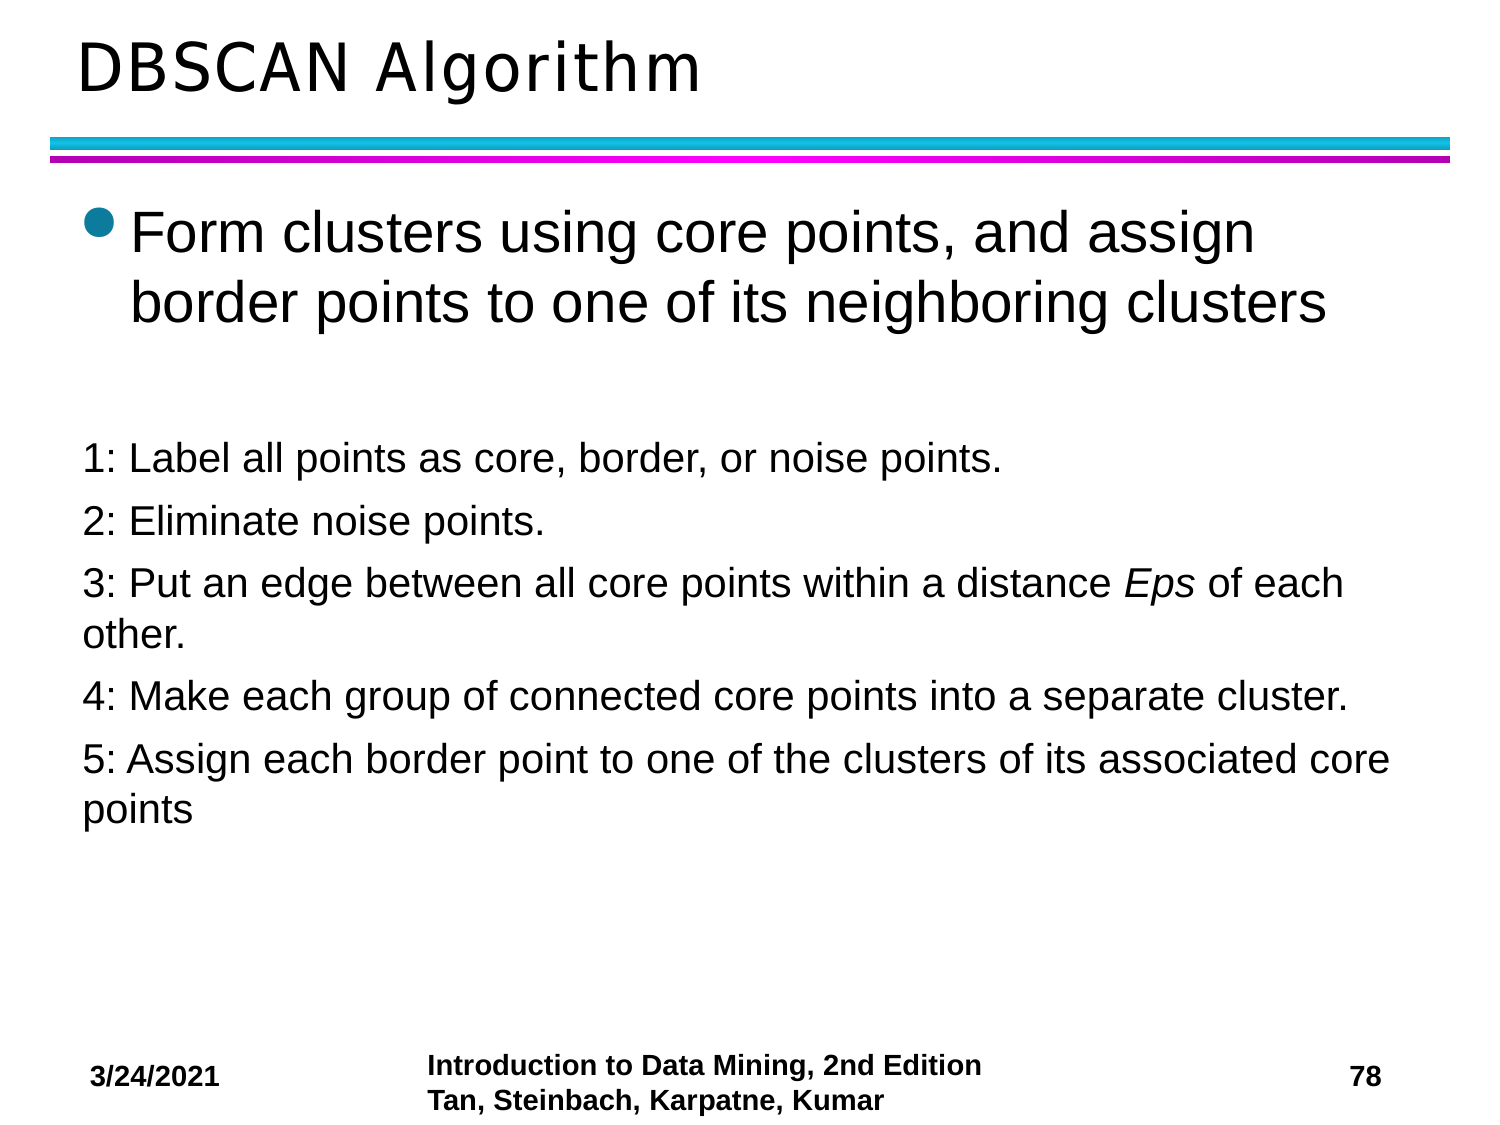

# DBSCAN Algorithm
Form clusters using core points, and assign border points to one of its neighboring clusters

1: Label all points as core, border, or noise points.
2: Eliminate noise points.
3: Put an edge between all core points within a distance Eps of each other.
4: Make each group of connected core points into a separate cluster.
5: Assign each border point to one of the clusters of its associated core points